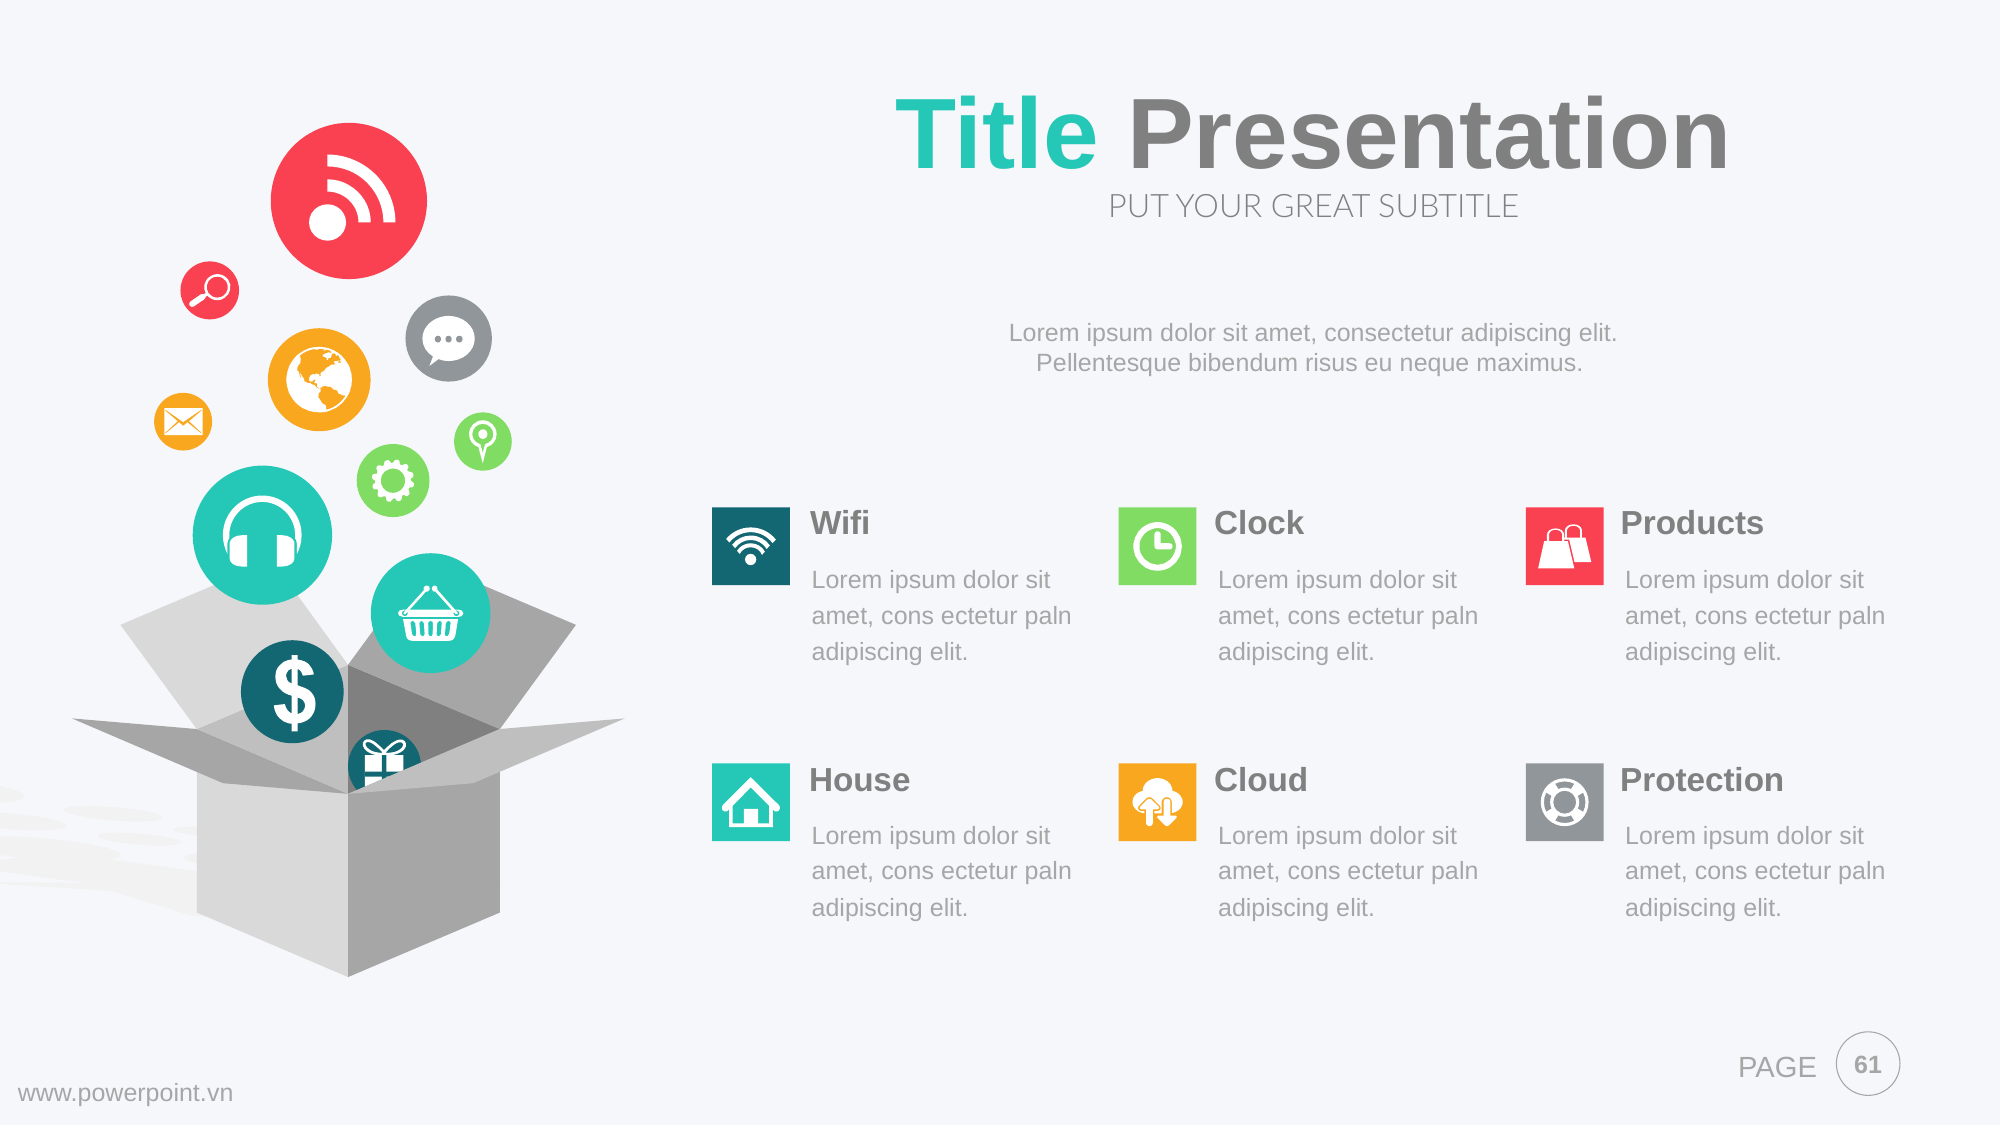

Title Presentation
PUT YOUR GREAT SUBTITLE

Lorem ipsum dolor sit amet, consectetur adipiscing elit. Pellentesque bibendum risus eu neque maximus.
Wifi
Lorem ipsum dolor sit amet, cons ectetur paln adipiscing elit.
Clock
Lorem ipsum dolor sit amet, cons ectetur paln adipiscing elit.
Products
Lorem ipsum dolor sit amet, cons ectetur paln adipiscing elit.

House
Lorem ipsum dolor sit amet, cons ectetur paln adipiscing elit.
Cloud
Lorem ipsum dolor sit amet, cons ectetur paln adipiscing elit.
Protection
Lorem ipsum dolor sit amet, cons ectetur paln adipiscing elit.